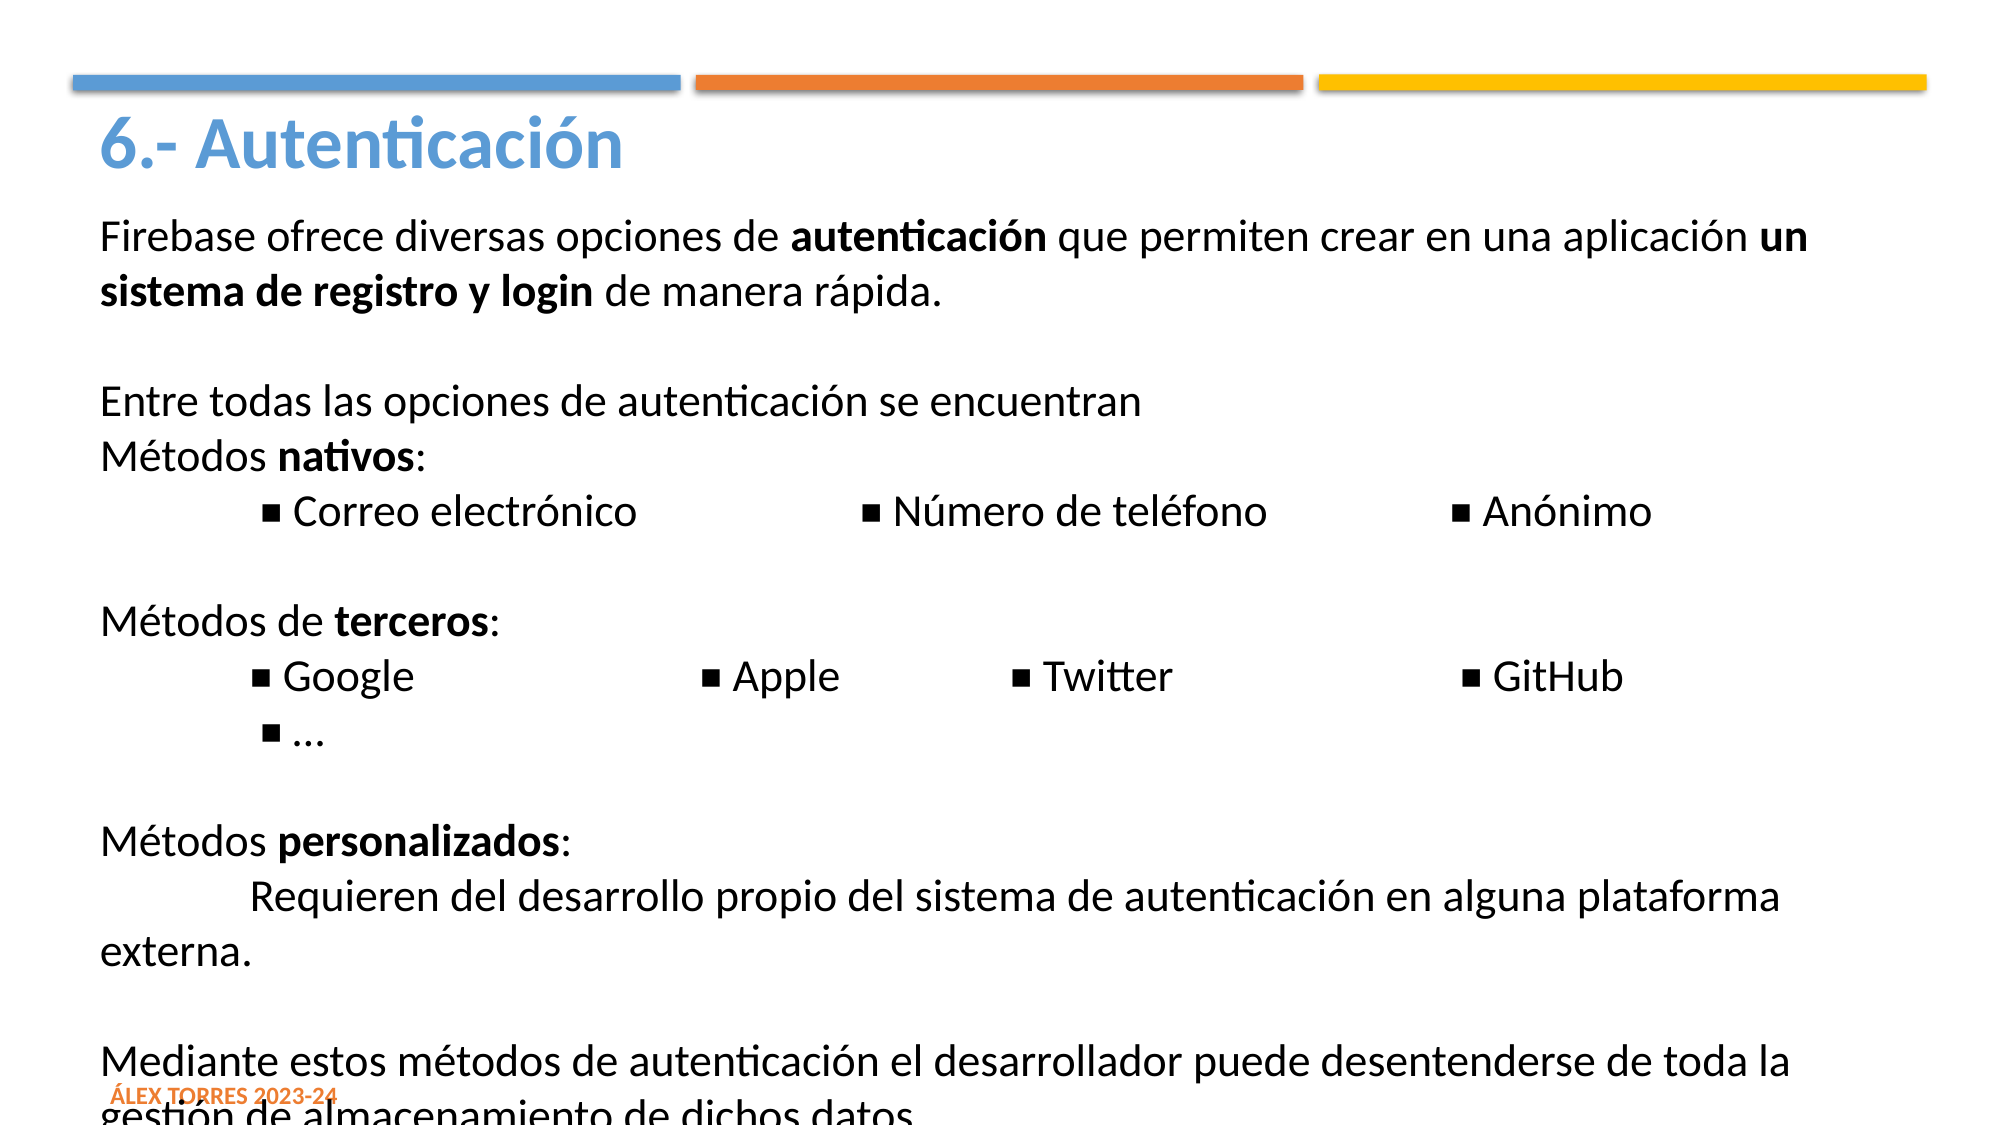

6.- Autenticación
Firebase ofrece diversas opciones de autenticación que permiten crear en una aplicación un sistema de registro y login de manera rápida.

Entre todas las opciones de autenticación se encuentran
Métodos nativos:
	 ◾ Correo electrónico		 ◾ Número de teléfono		◾ Anónimo

Métodos de terceros:
	◾ Google		◾ Apple		 ◾ Twitter		 ◾ GitHub		 ◾ …

Métodos personalizados:
	Requieren del desarrollo propio del sistema de autenticación en alguna plataforma externa.

Mediante estos métodos de autenticación el desarrollador puede desentenderse de toda la gestión de almacenamiento de dichos datos.